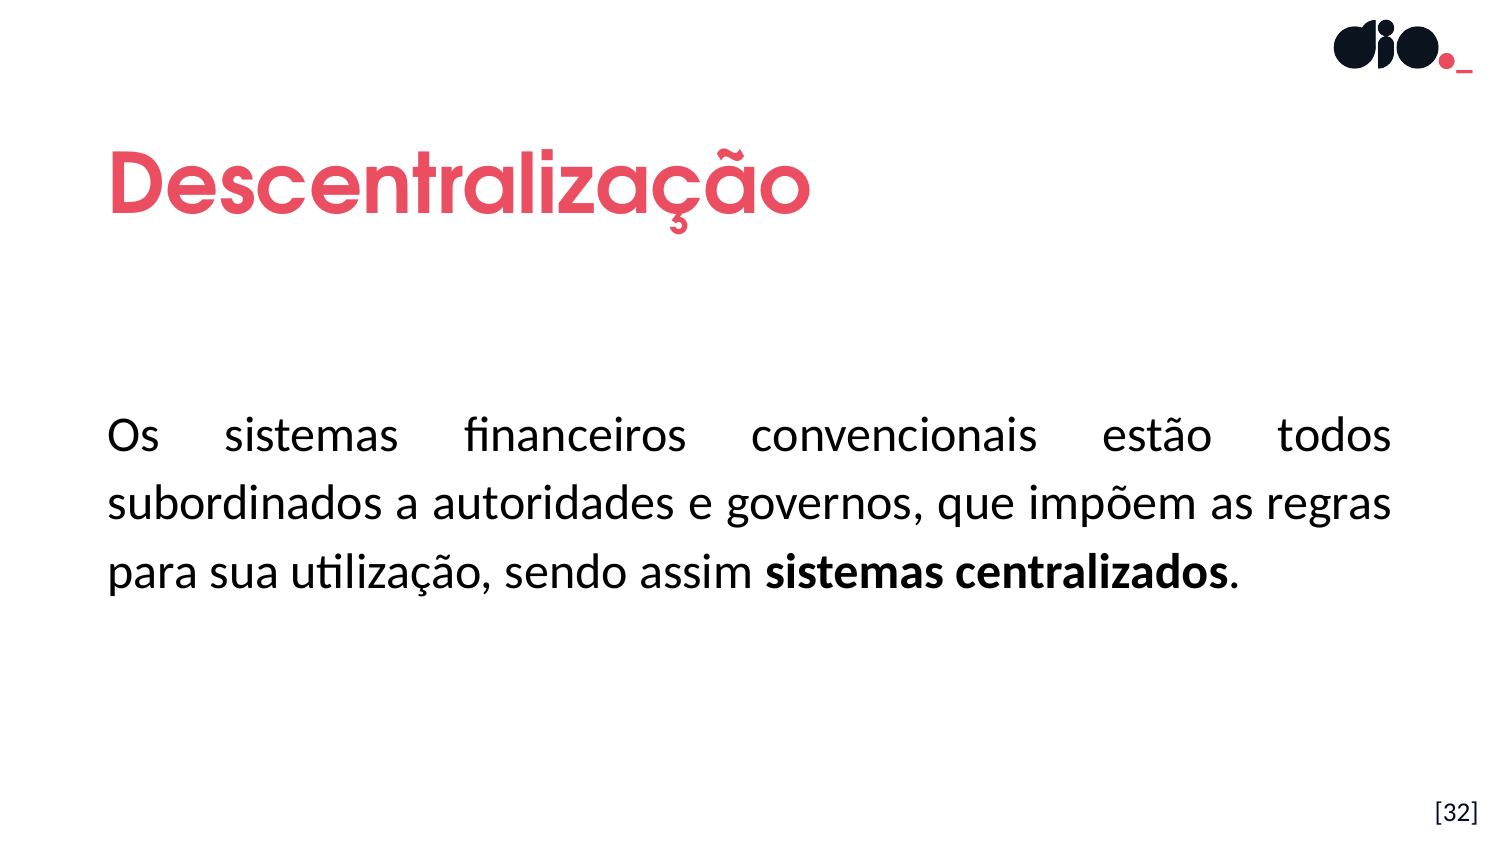

Descentralização
Os sistemas financeiros convencionais estão todos subordinados a autoridades e governos, que impõem as regras para sua utilização, sendo assim sistemas centralizados.
[32]